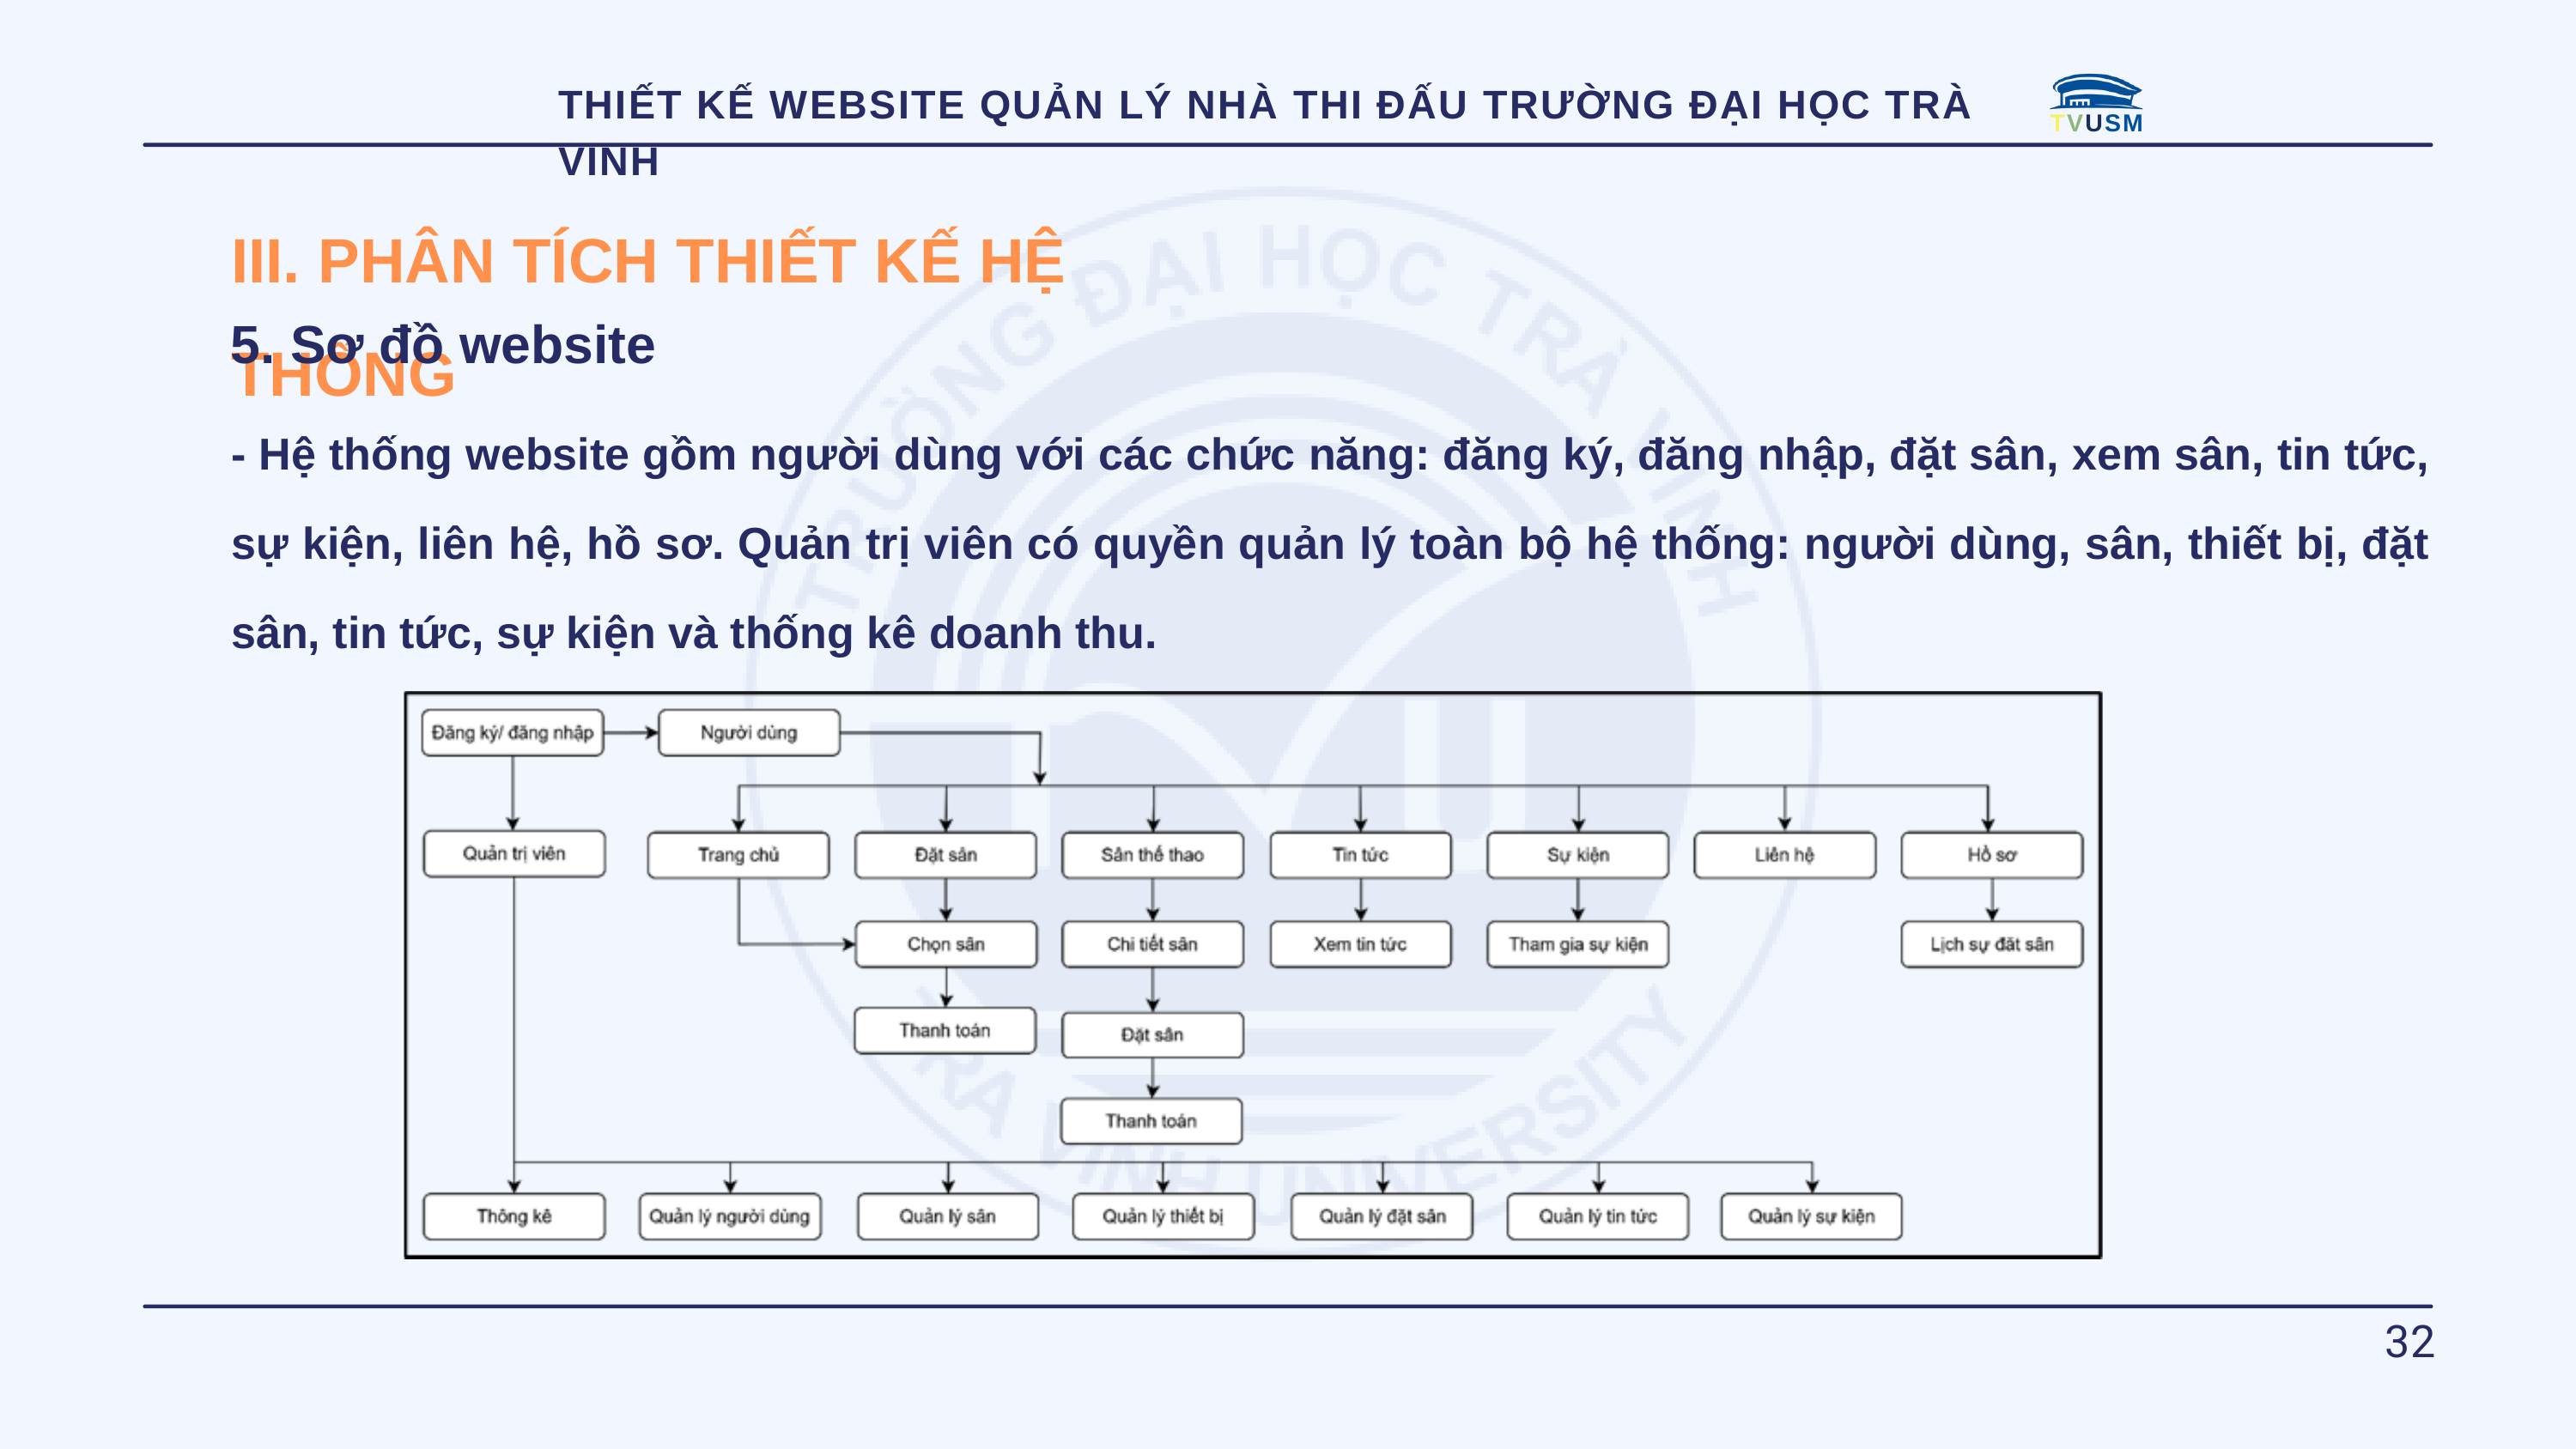

TVUSM
THIẾT KẾ WEBSITE QUẢN LÝ NHÀ THI ĐẤU TRƯỜNG ĐẠI HỌC TRÀ VINH

III. PHÂN TÍCH THIẾT KẾ HỆ THỐNG

5. Sơ đồ website
- Hệ thống website gồm người dùng với các chức năng: đăng ký, đăng nhập, đặt sân, xem sân, tin tức, sự kiện, liên hệ, hồ sơ. Quản trị viên có quyền quản lý toàn bộ hệ thống: người dùng, sân, thiết bị, đặt sân, tin tức, sự kiện và thống kê doanh thu.

32